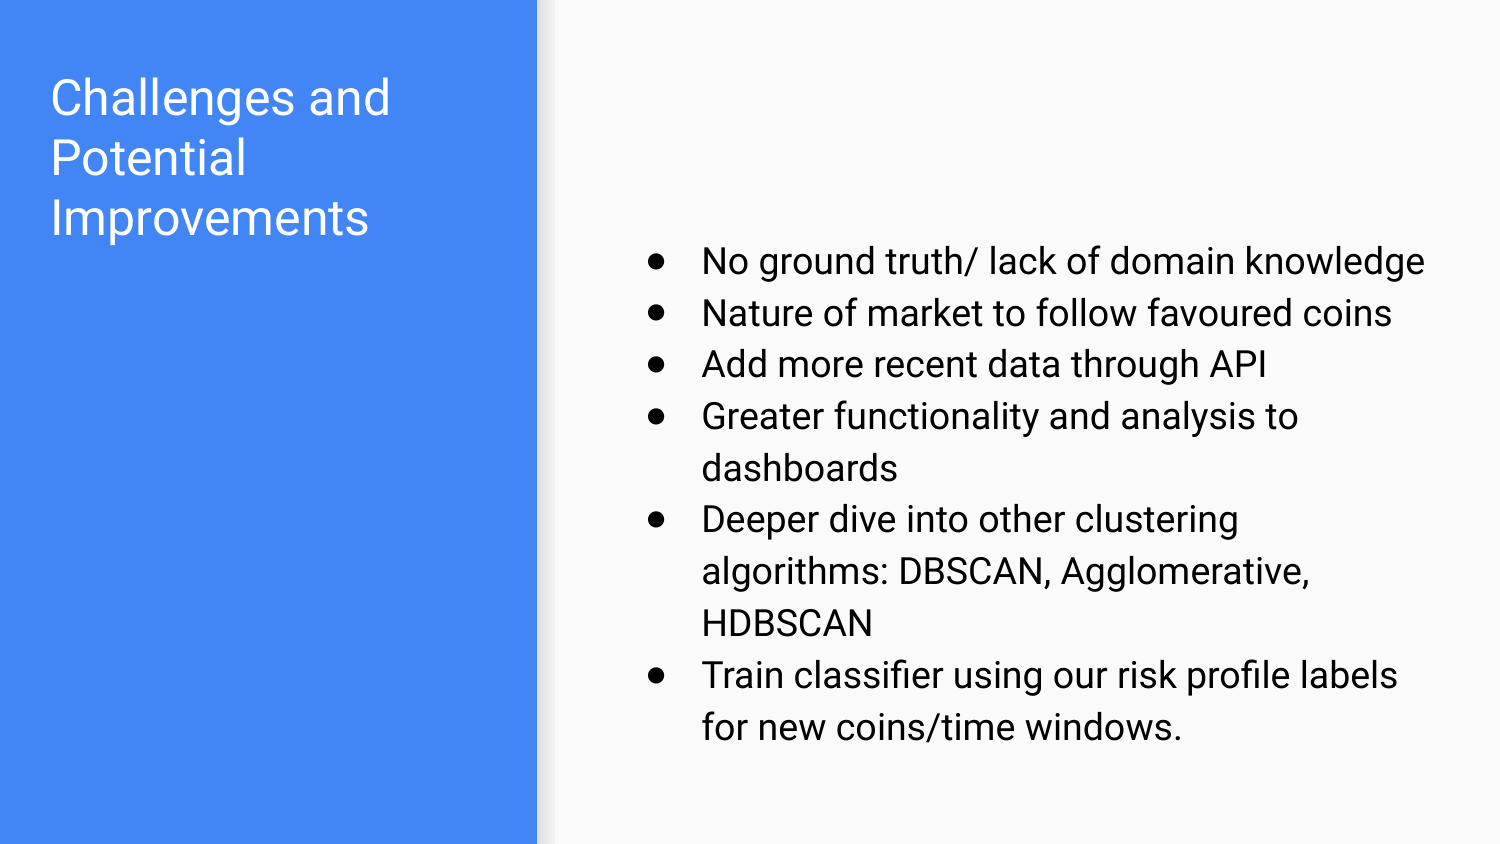

# Challenges and Potential Improvements
No ground truth/ lack of domain knowledge
Nature of market to follow favoured coins
Add more recent data through API
Greater functionality and analysis to dashboards
Deeper dive into other clustering algorithms: DBSCAN, Agglomerative, HDBSCAN
Train classifier using our risk profile labels for new coins/time windows.